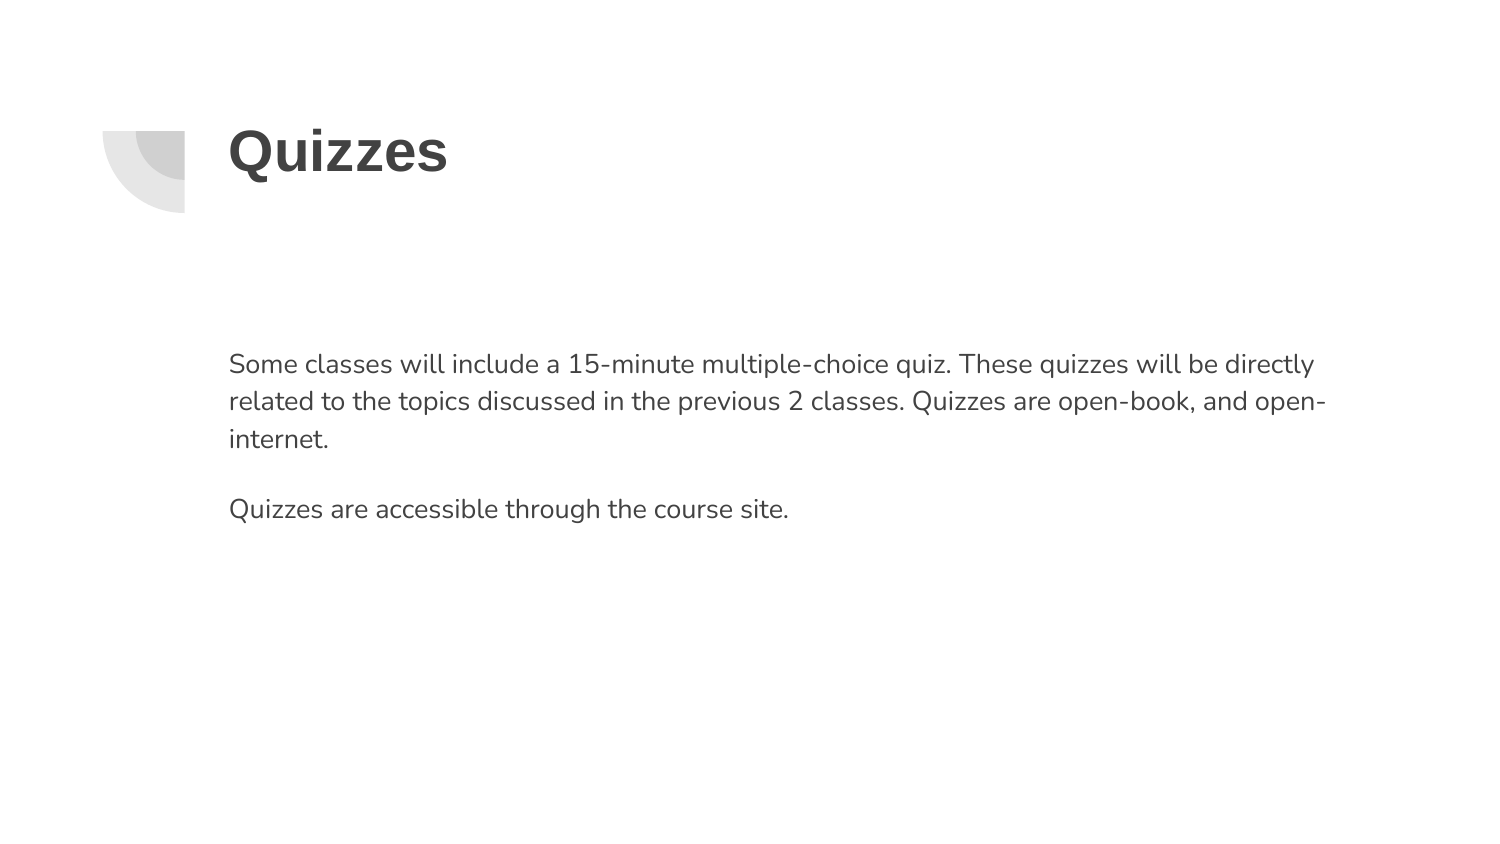

# Quizzes
Some classes will include a 15-minute multiple-choice quiz. These quizzes will be directly related to the topics discussed in the previous 2 classes. Quizzes are open-book, and open-internet.
Quizzes are accessible through the course site.